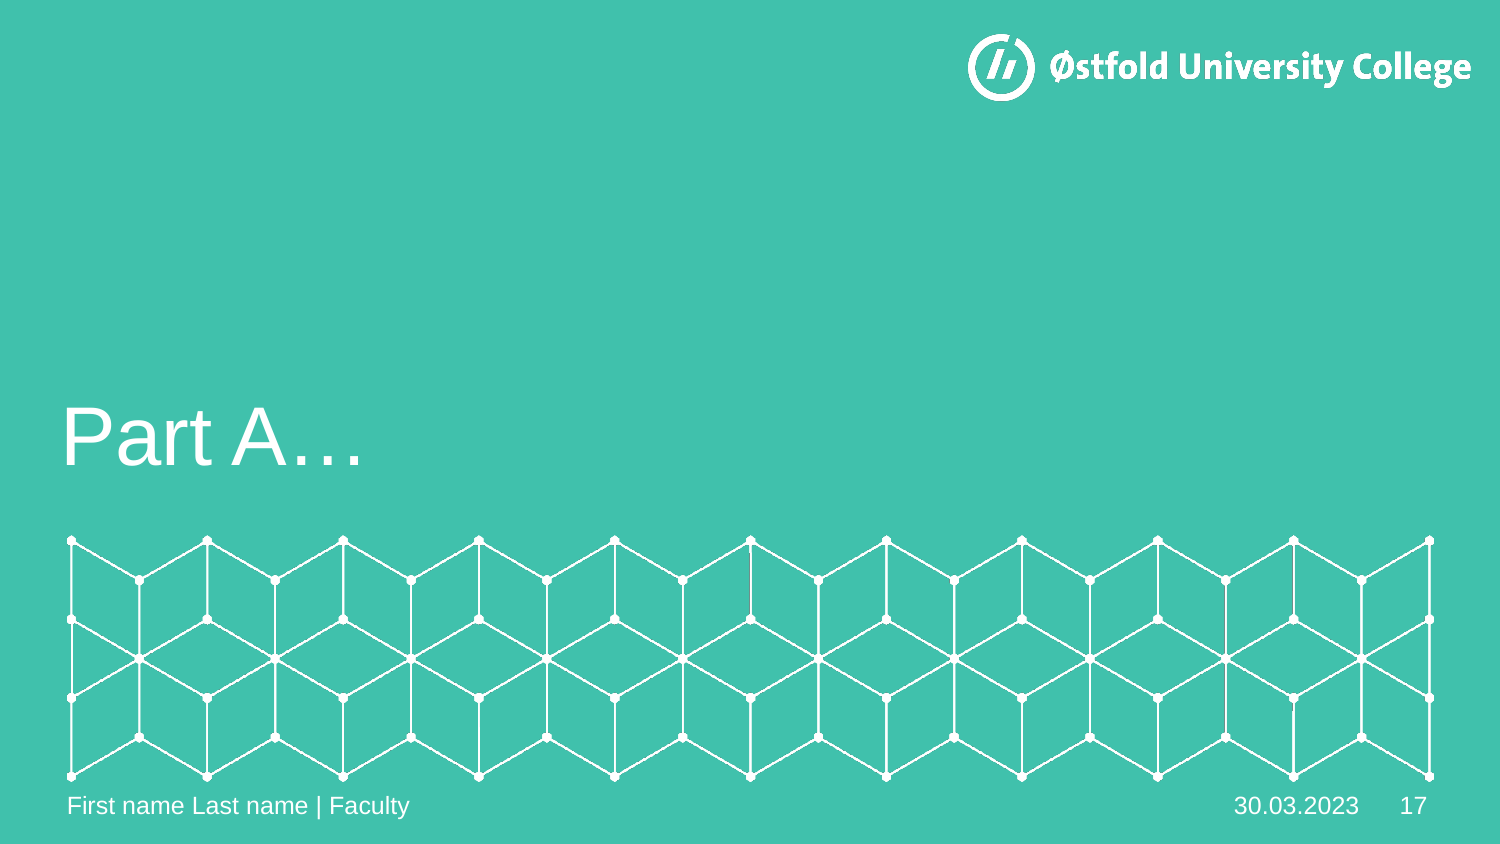

# Part A…
First name Last name | Faculty
17
30.03.2023